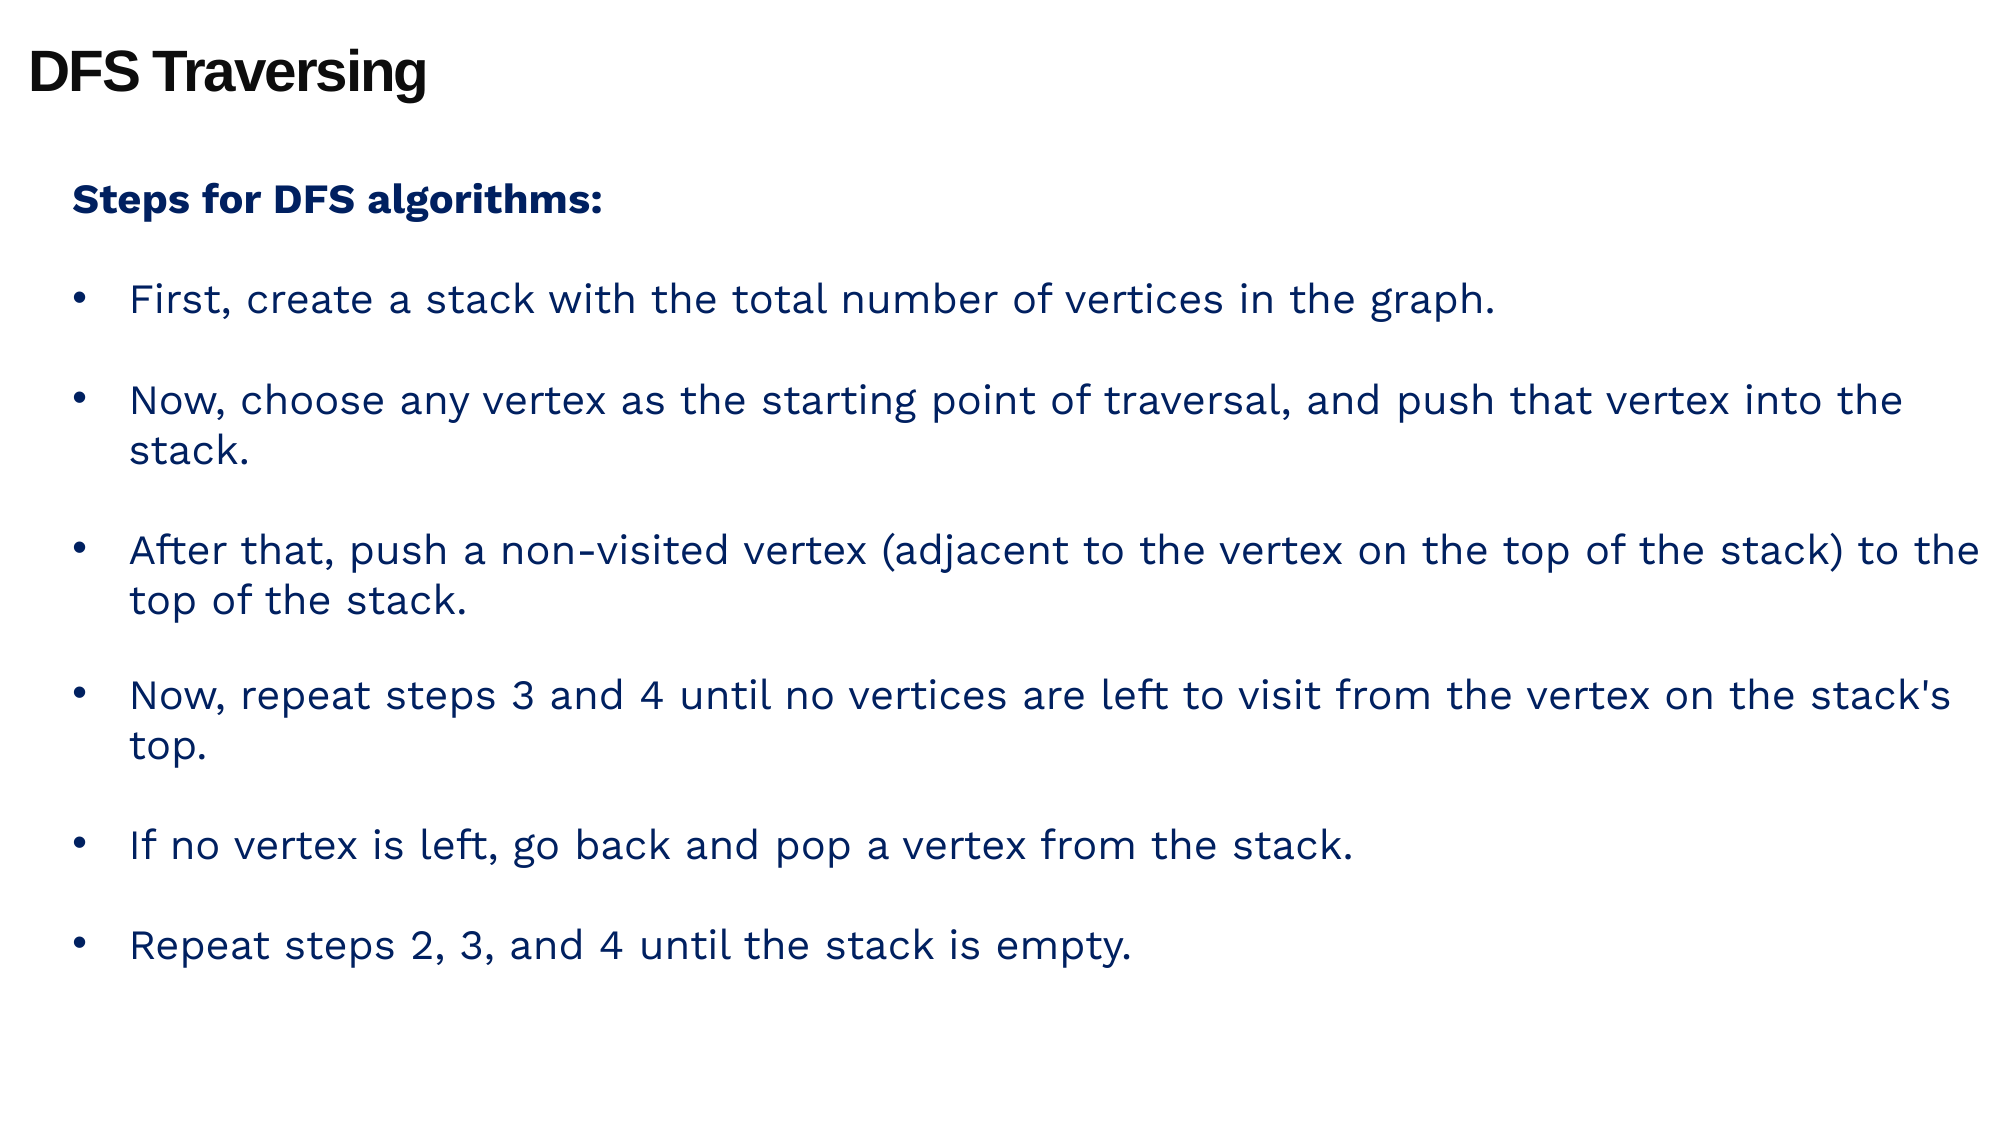

DFS Traversing
Steps for DFS algorithms:

First, create a stack with the total number of vertices in the graph.

Now, choose any vertex as the starting point of traversal, and push that vertex into the stack.

After that, push a non-visited vertex (adjacent to the vertex on the top of the stack) to the top of the stack.

Now, repeat steps 3 and 4 until no vertices are left to visit from the vertex on the stack's top.

If no vertex is left, go back and pop a vertex from the stack.

Repeat steps 2, 3, and 4 until the stack is empty.